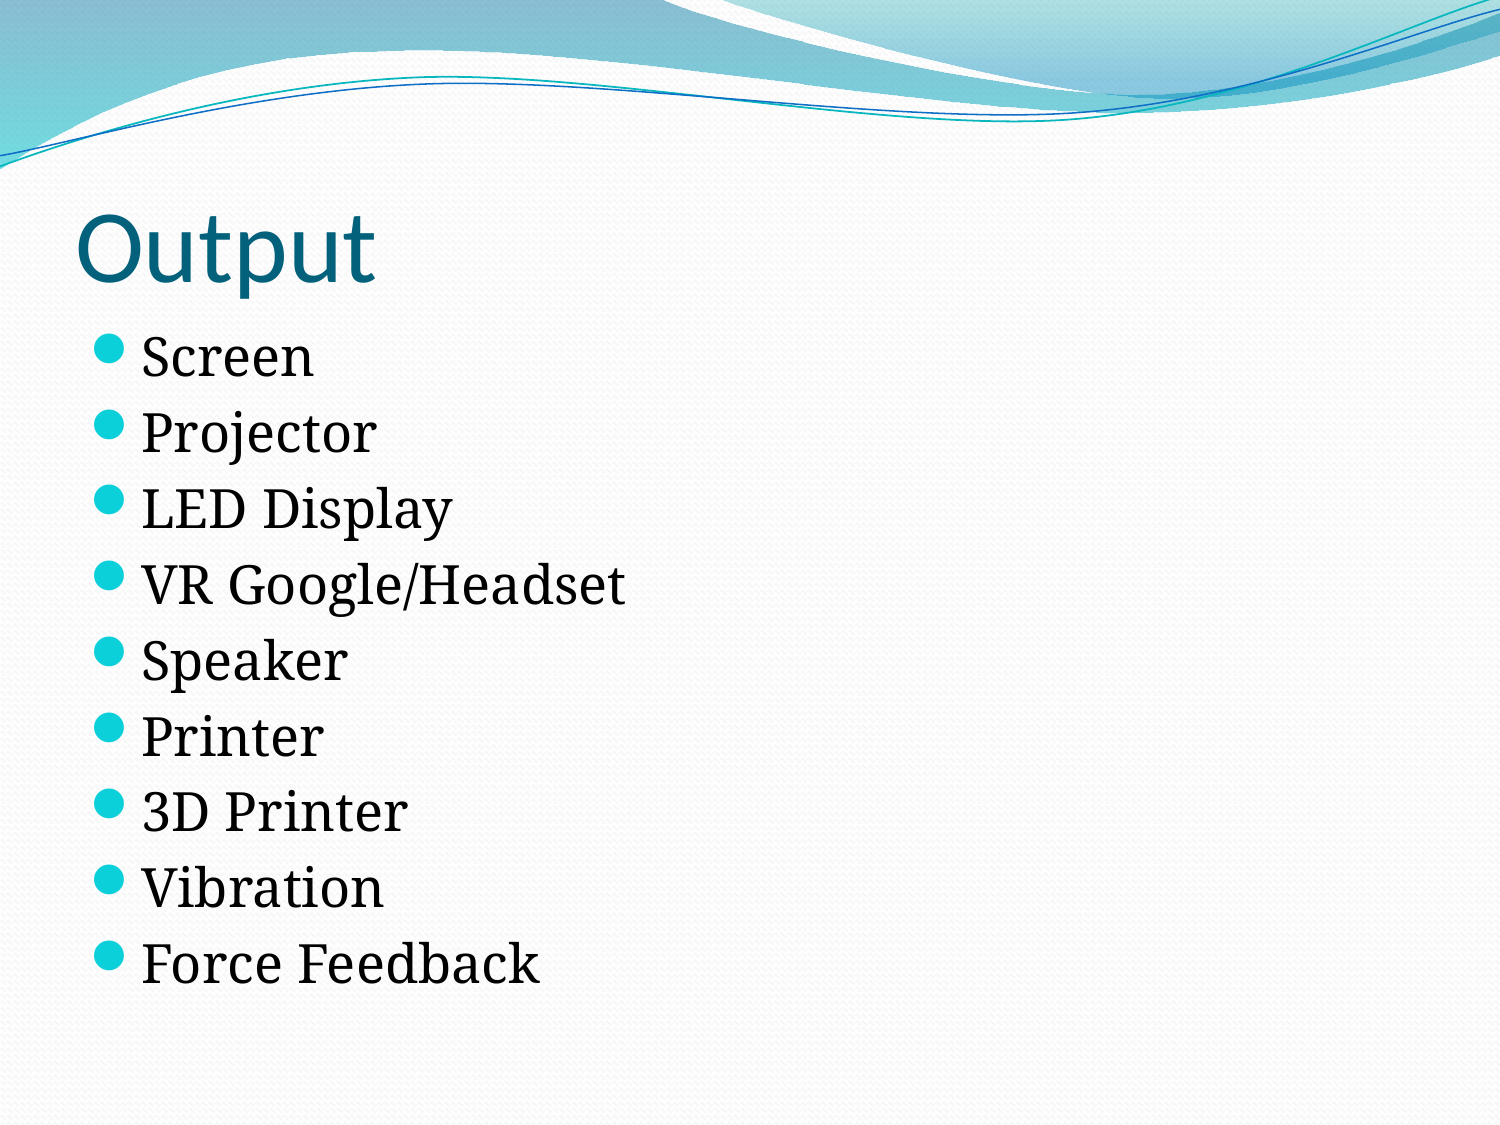

# Output
Screen
Projector
LED Display
VR Google/Headset
Speaker
Printer
3D Printer
Vibration
Force Feedback